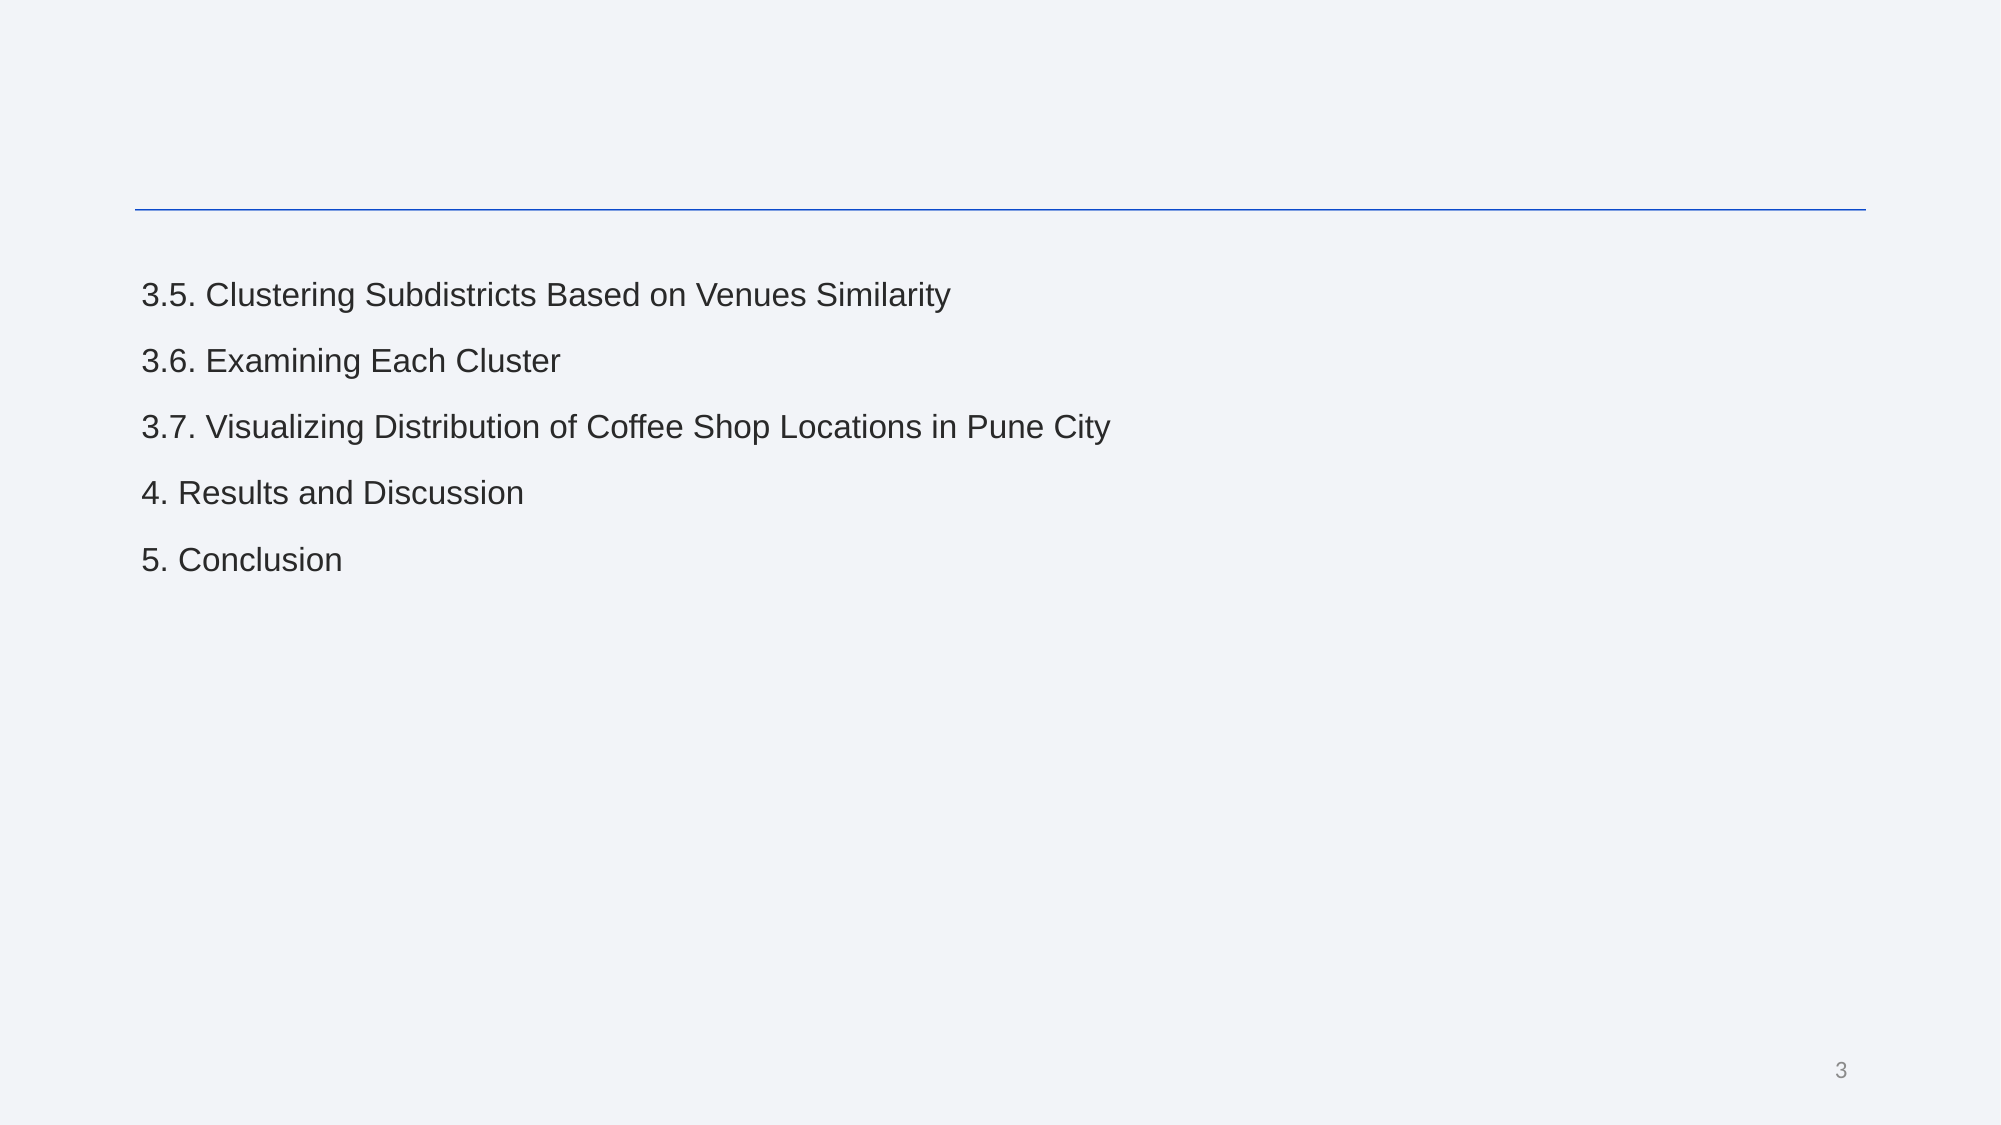

3.5. Clustering Subdistricts Based on Venues Similarity
3.6. Examining Each Cluster
3.7. Visualizing Distribution of Coffee Shop Locations in Pune City
4. Results and Discussion
5. Conclusion
3